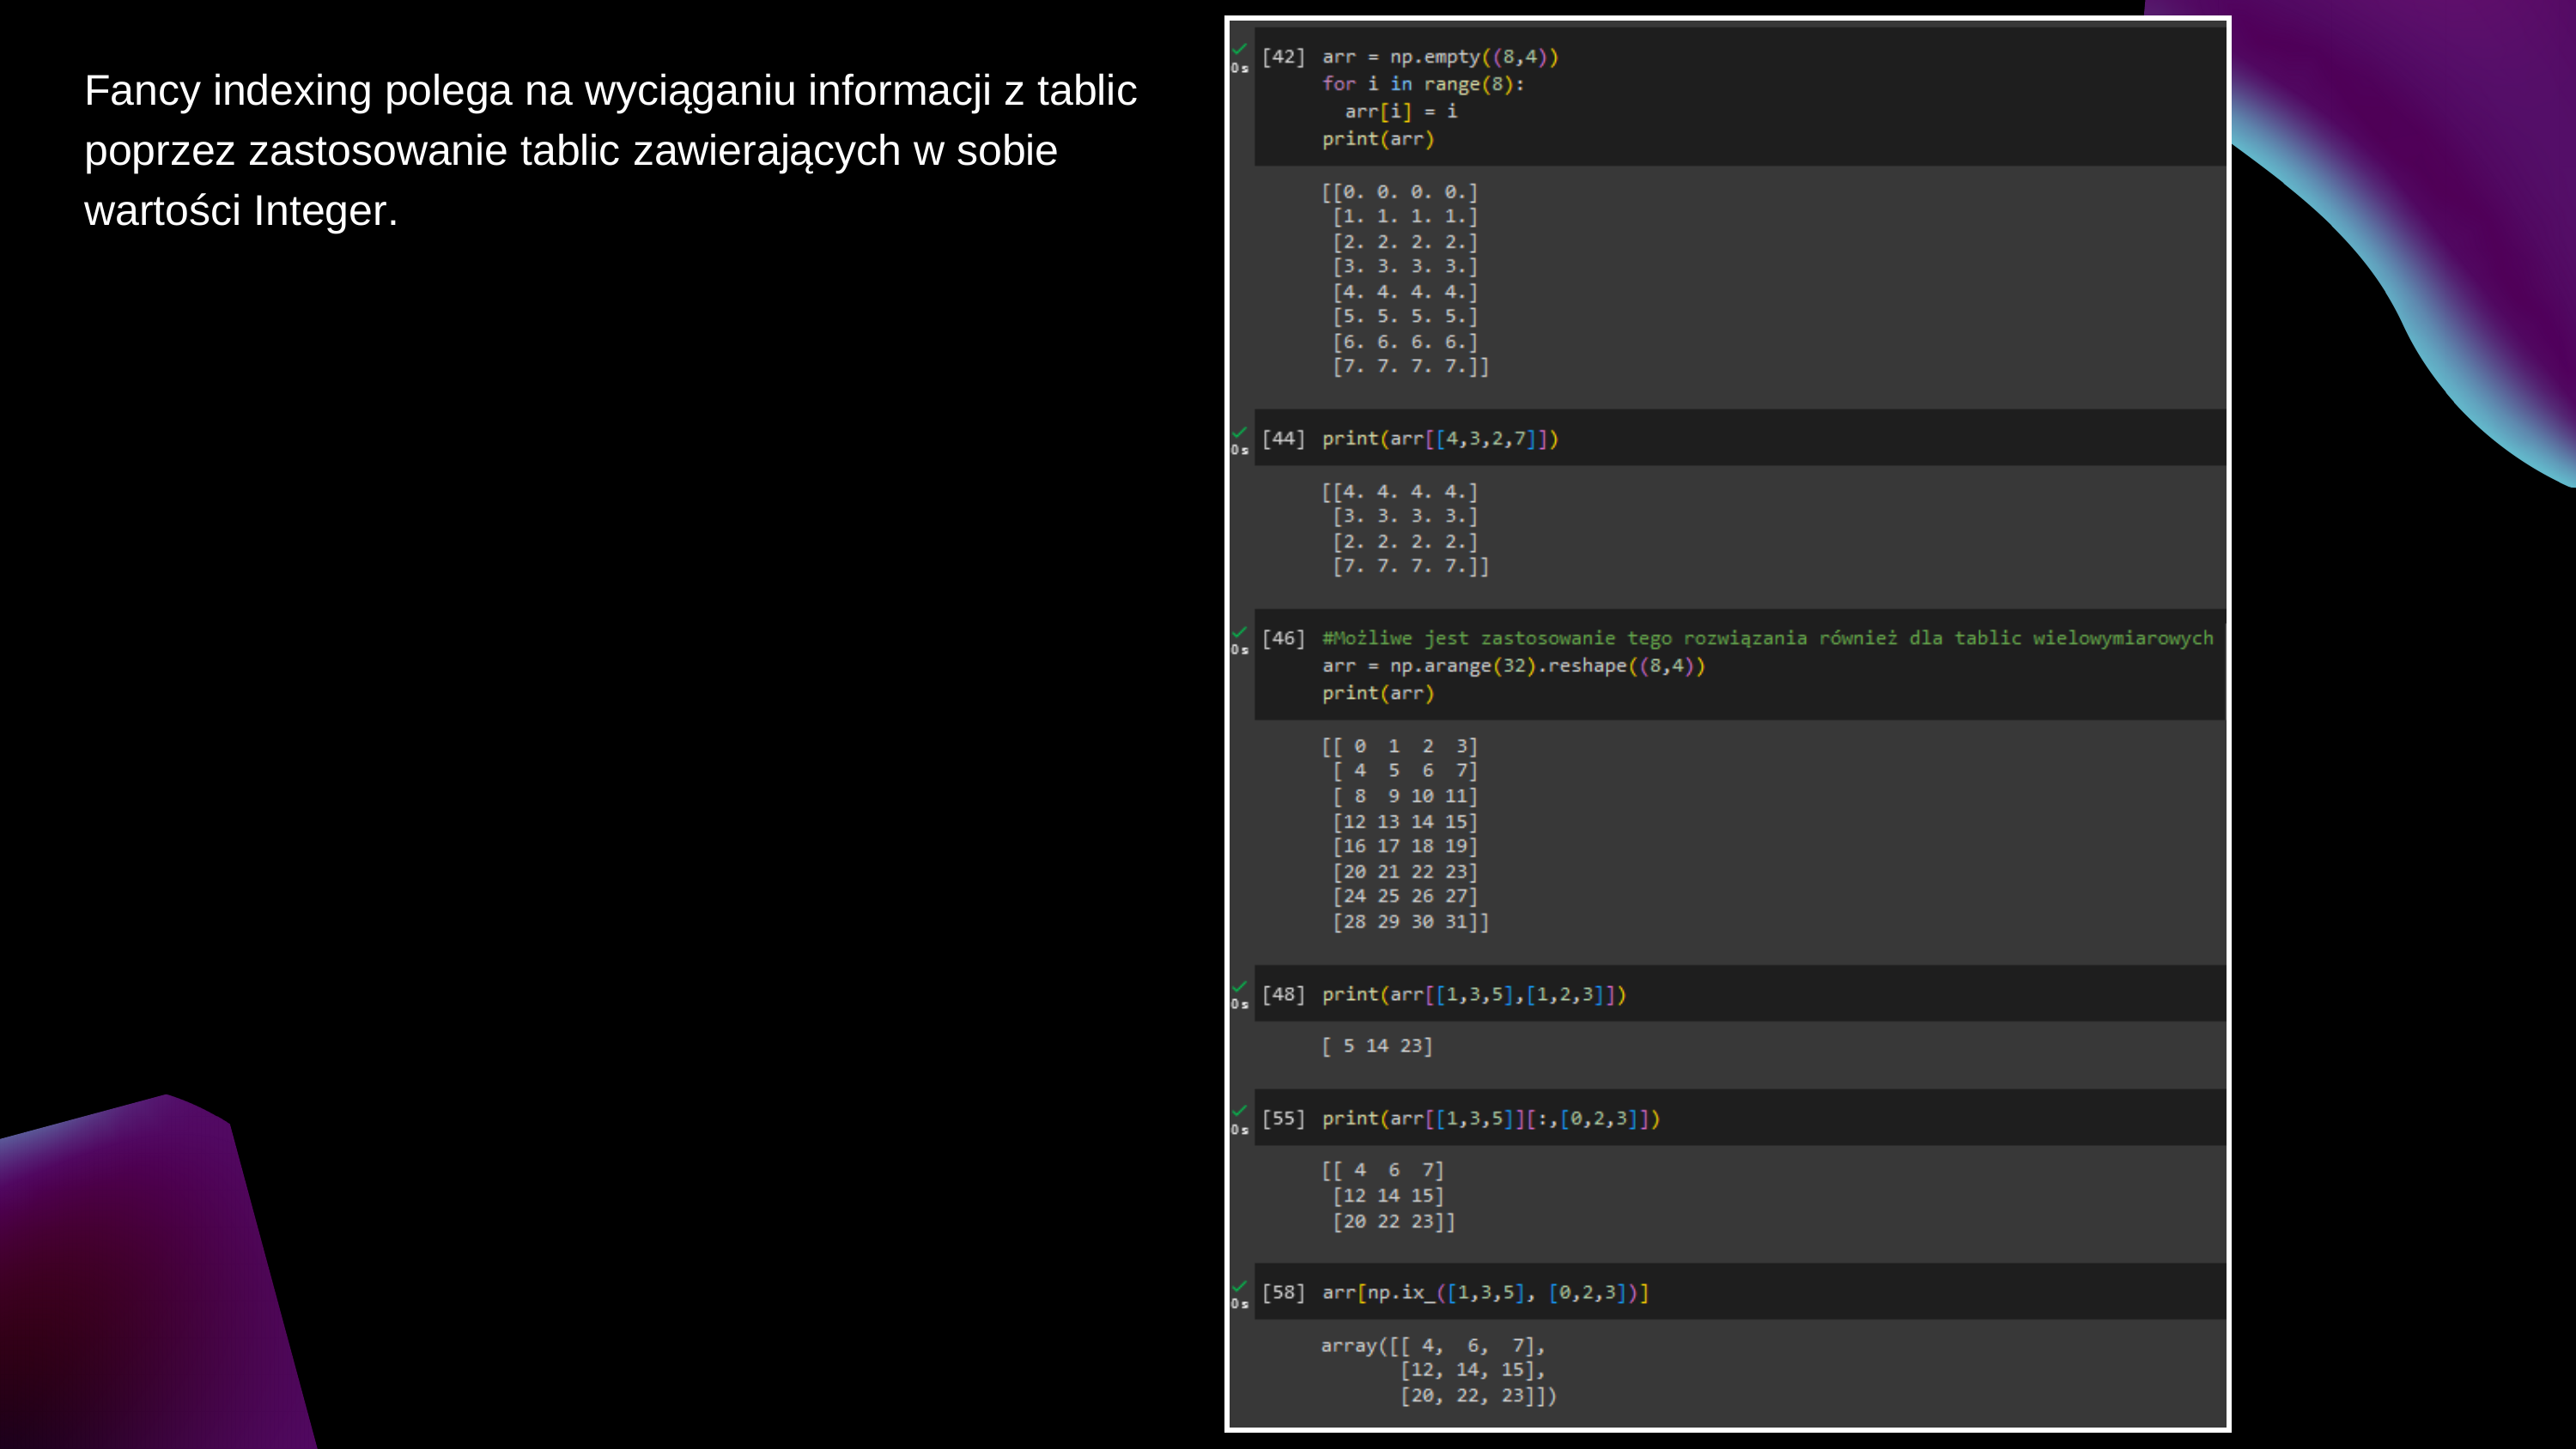

Fancy indexing polega na wyciąganiu informacji z tablic poprzez zastosowanie tablic zawierających w sobie wartości Integer.